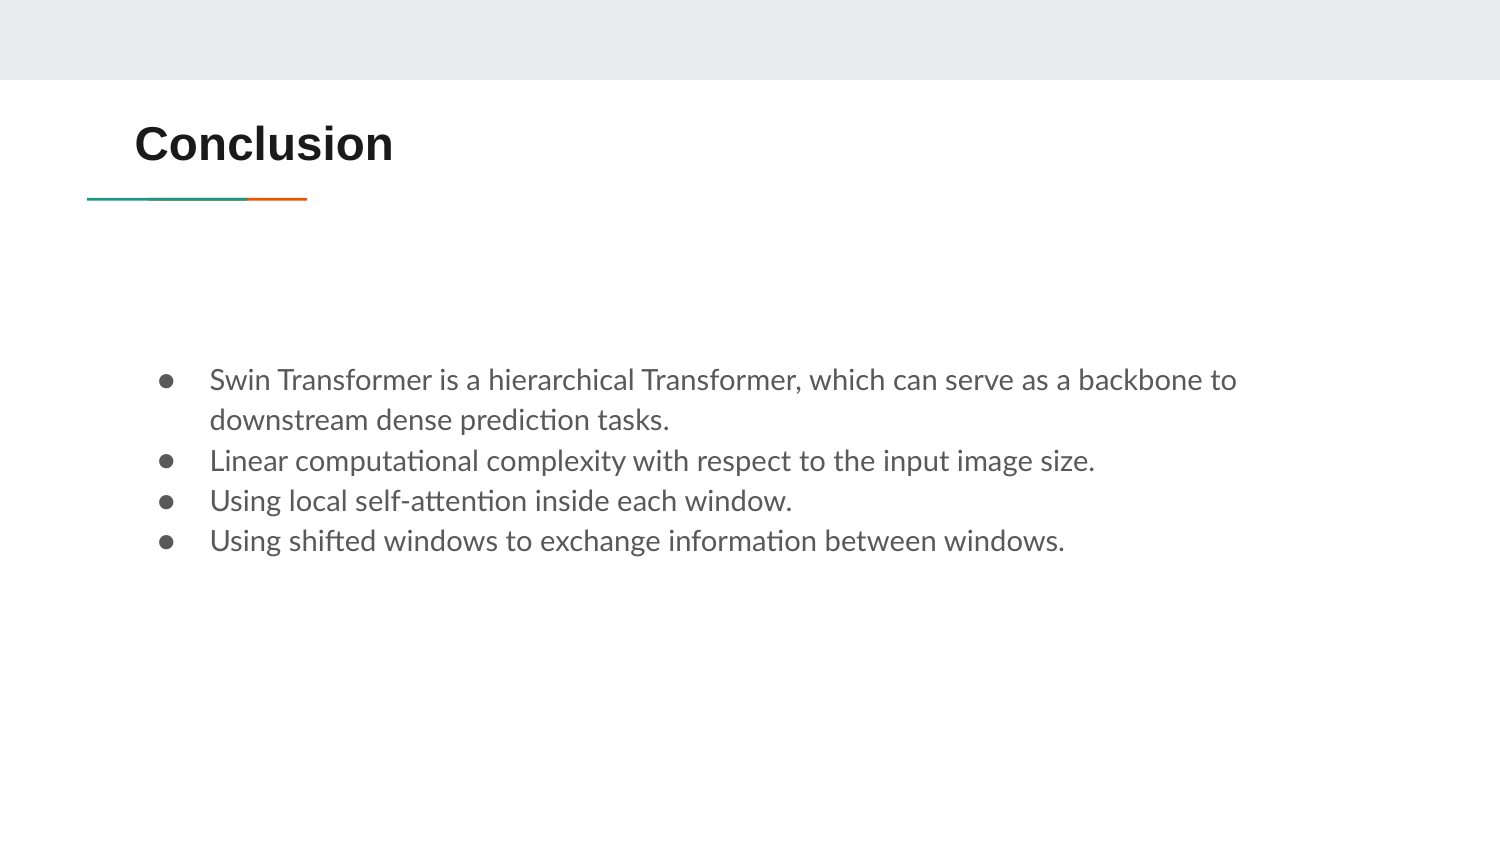

# Conclusion
Swin Transformer is a hierarchical Transformer, which can serve as a backbone to downstream dense prediction tasks.
Linear computational complexity with respect to the input image size.
Using local self-attention inside each window.
Using shifted windows to exchange information between windows.